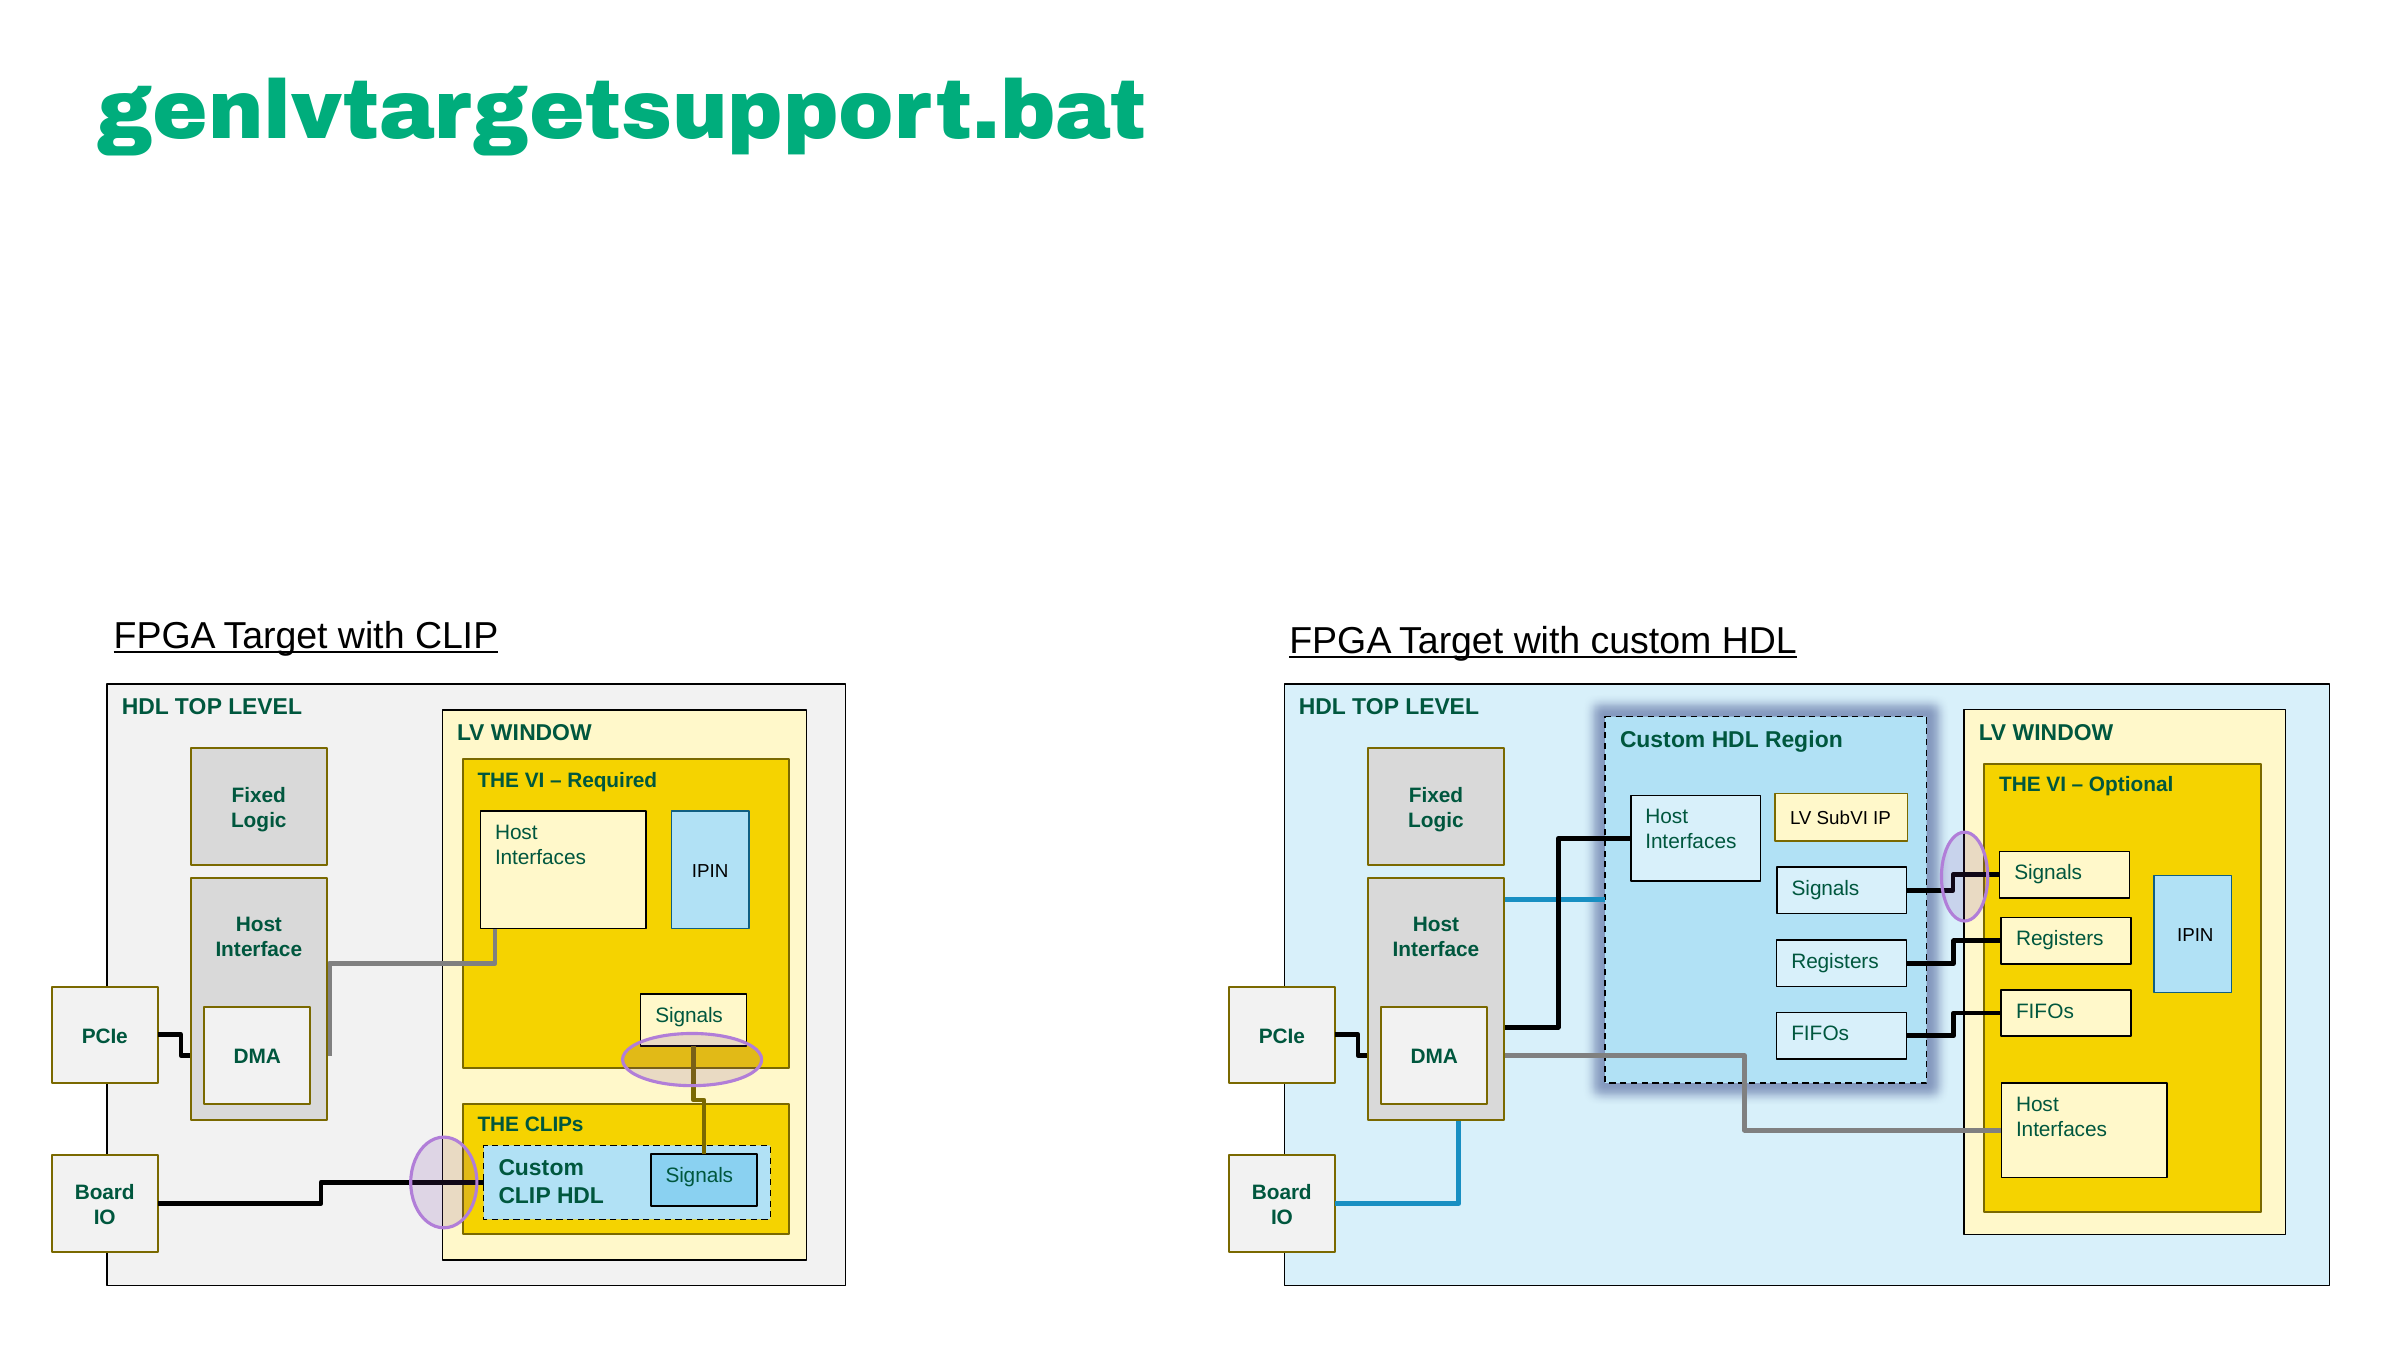

# genlvtargetsupport.bat
FPGA Target with CLIP
FPGA Target with custom HDL
HDL TOP LEVEL
HDL TOP LEVEL
LV WINDOW
LV WINDOW
Custom HDL Region
Fixed
Logic
Fixed
Logic
THE VI – Required
THE VI – Optional
LV SubVI IP
Host
Interfaces
IPIN
Host
Interfaces

Signals
Signals
 IPIN

Host Interface

Host Interface
Registers
Registers
PCIe
PCIe
FIFOs

Signals
DMA
DMA

FIFOs

Host
Interfaces
THE CLIPs

Custom
CLIP HDL
Signals
Board IO
Board IO